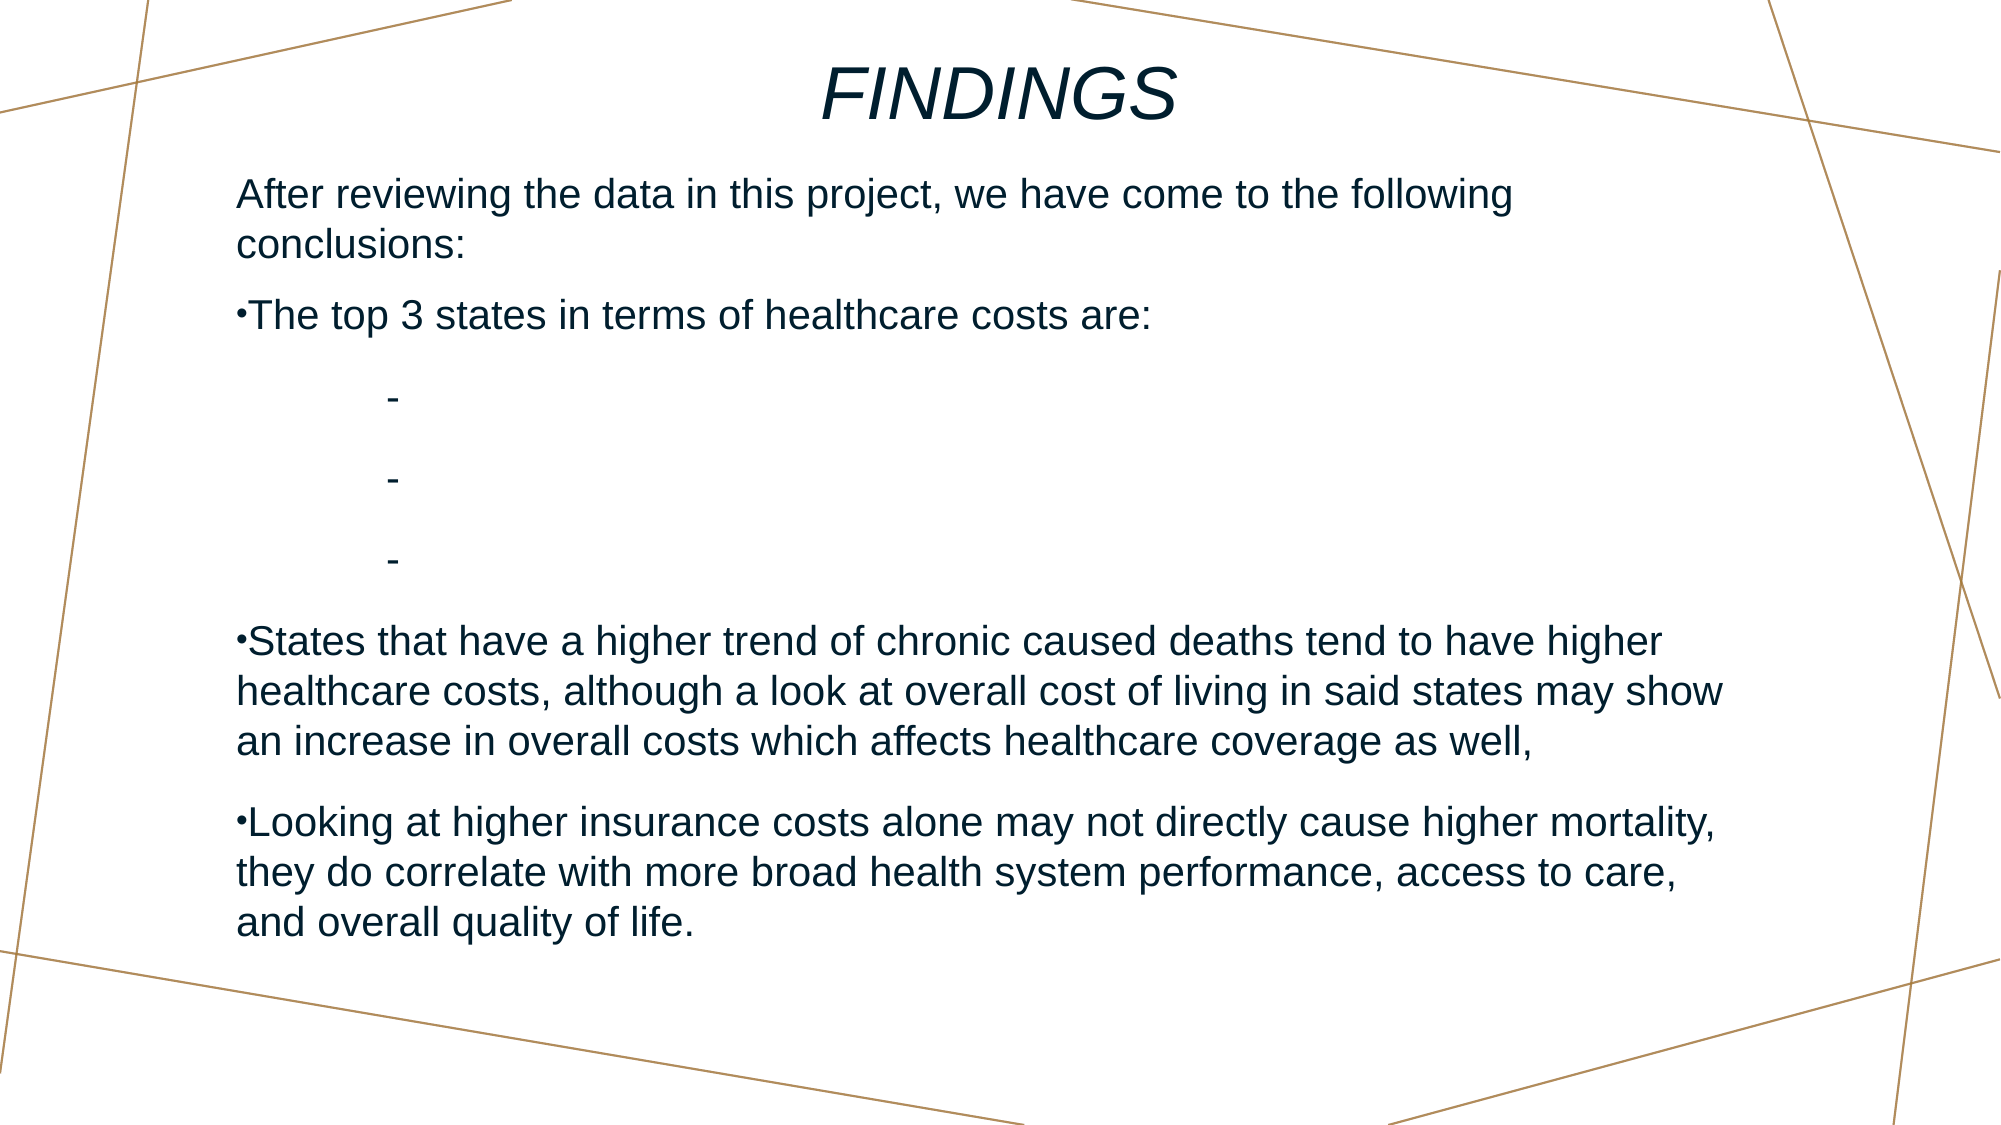

# Findings
After reviewing the data in this project, we have come to the following conclusions:
The top 3 states in terms of healthcare costs are:
	-
	-
	-
States that have a higher trend of chronic caused deaths tend to have higher healthcare costs, although a look at overall cost of living in said states may show an increase in overall costs which affects healthcare coverage as well,
Looking at higher insurance costs alone may not directly cause higher mortality, they do correlate with more broad health system performance, access to care, and overall quality of life.